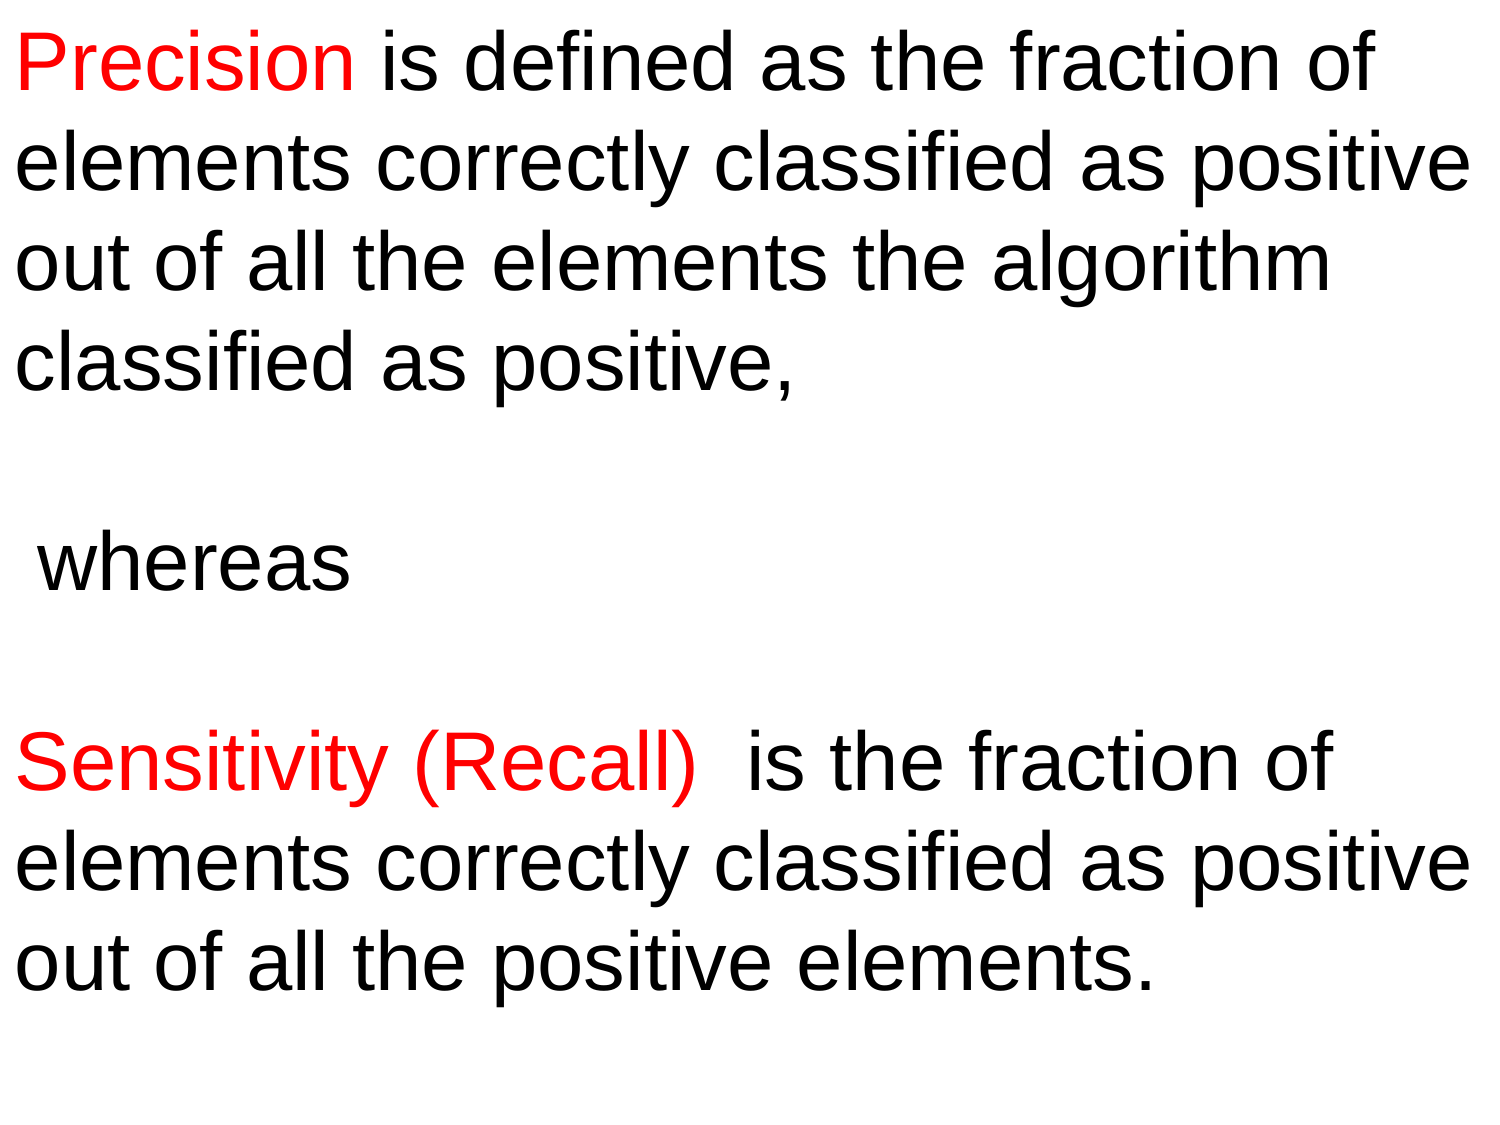

Precision is defined as the fraction of elements correctly classified as positive out of all the elements the algorithm classified as positive,

 whereas

Sensitivity (Recall)  is the fraction of elements correctly classified as positive out of all the positive elements.